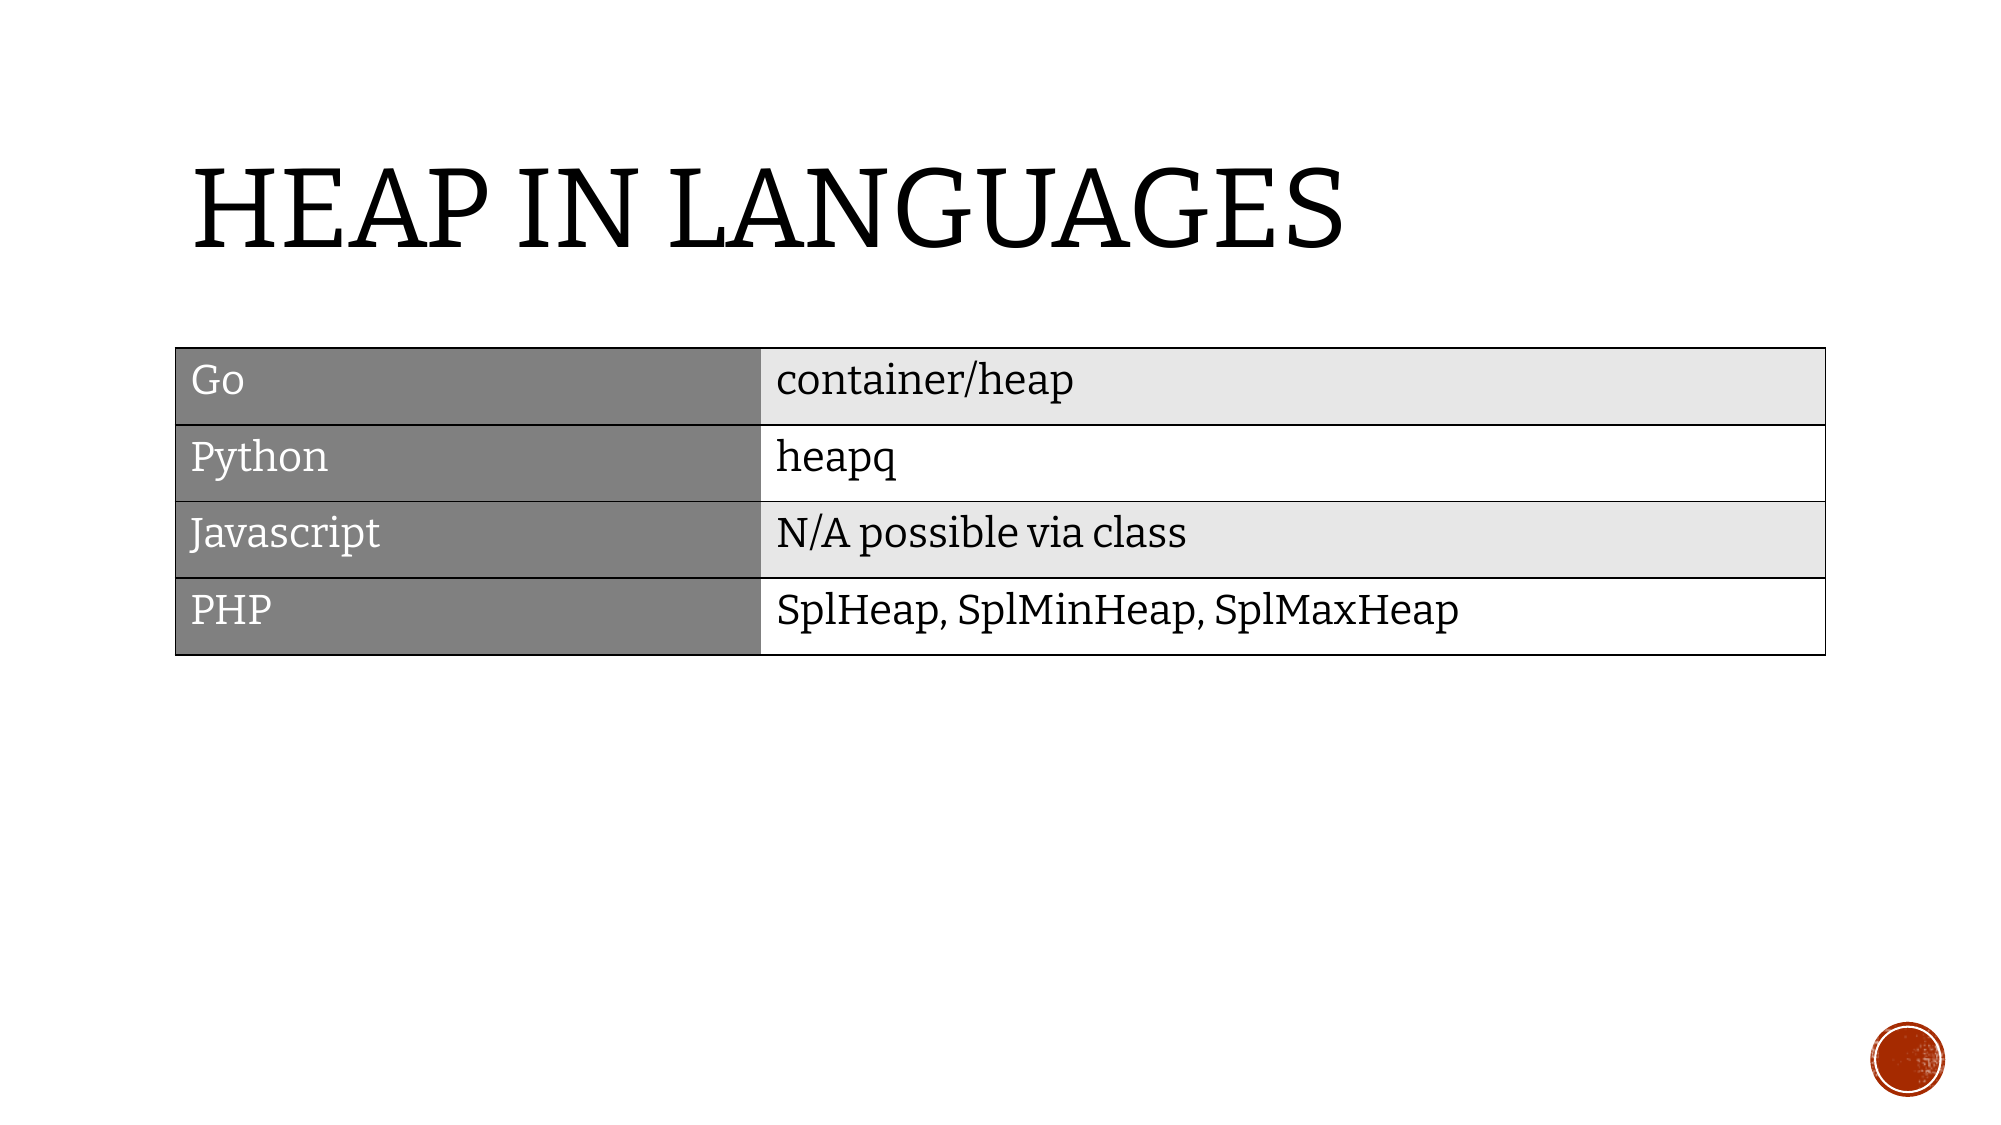

# Heap in languages
| Go | container/heap |
| --- | --- |
| Python | heapq |
| Javascript | N/A possible via class |
| PHP | SplHeap, SplMinHeap, SplMaxHeap |